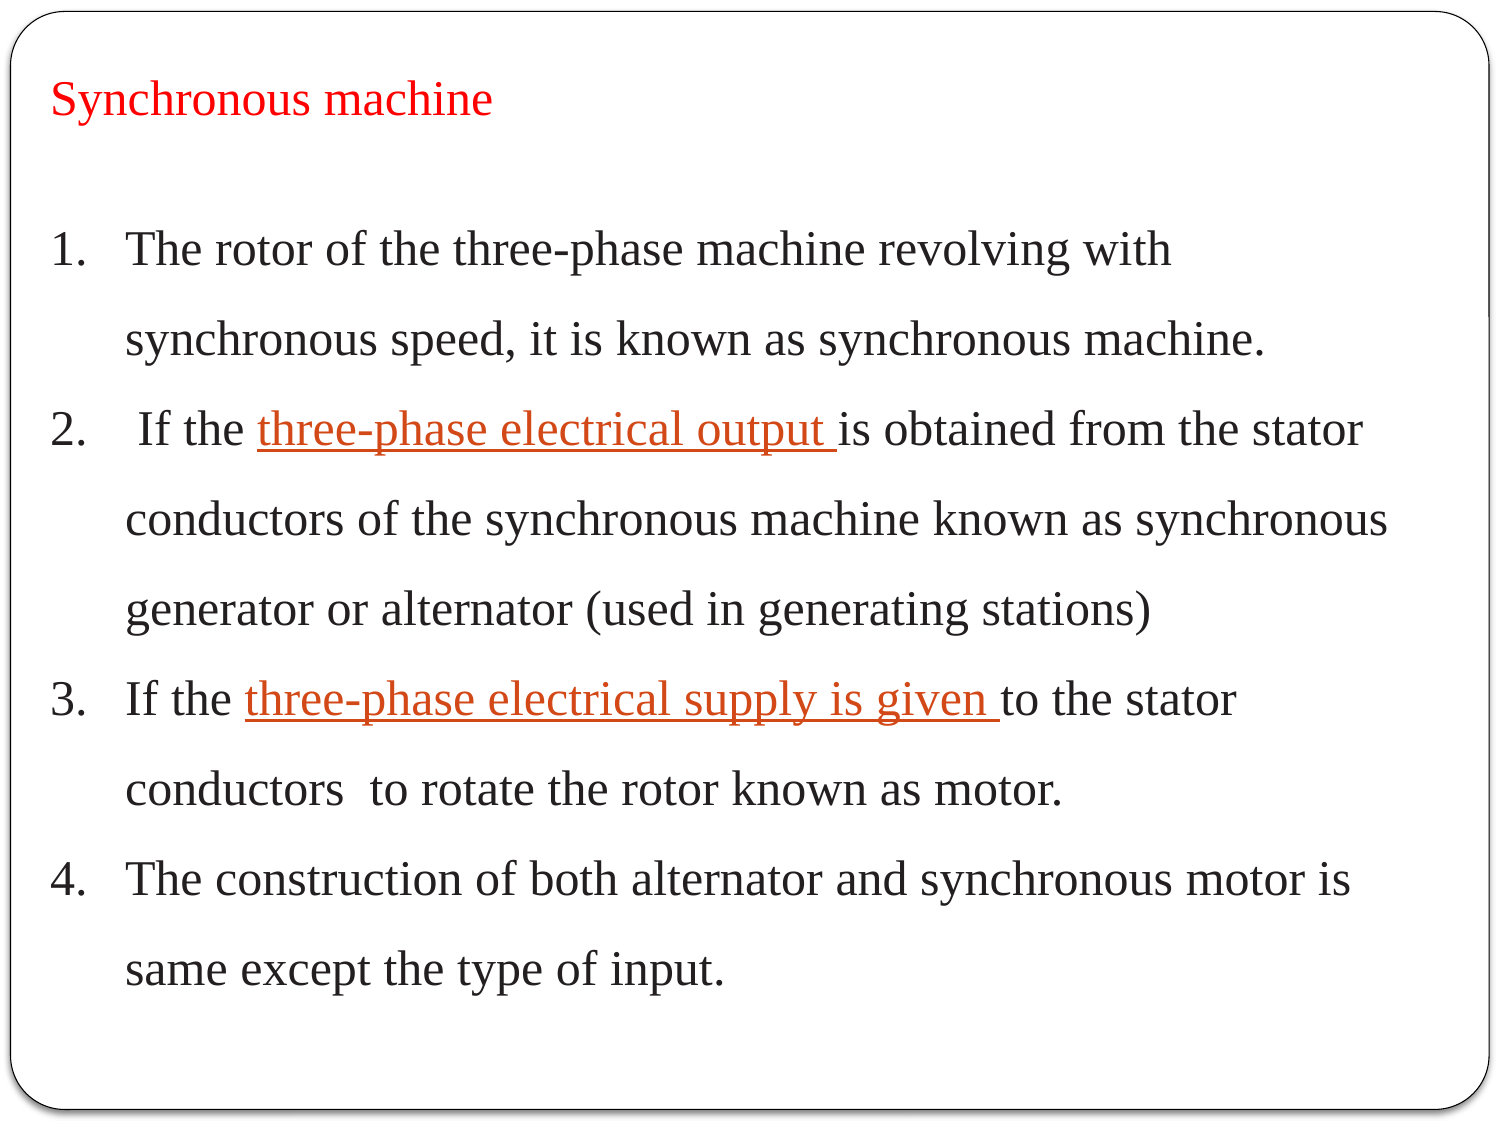

Synchronous machine

The rotor of the three-phase machine revolving with synchronous speed, it is known as synchronous machine.
 If the three-phase electrical output is obtained from the stator conductors of the synchronous machine known as synchronous generator or alternator (used in generating stations)
If the three-phase electrical supply is given to the stator conductors  to rotate the rotor known as motor.
The construction of both alternator and synchronous motor is same except the type of input.